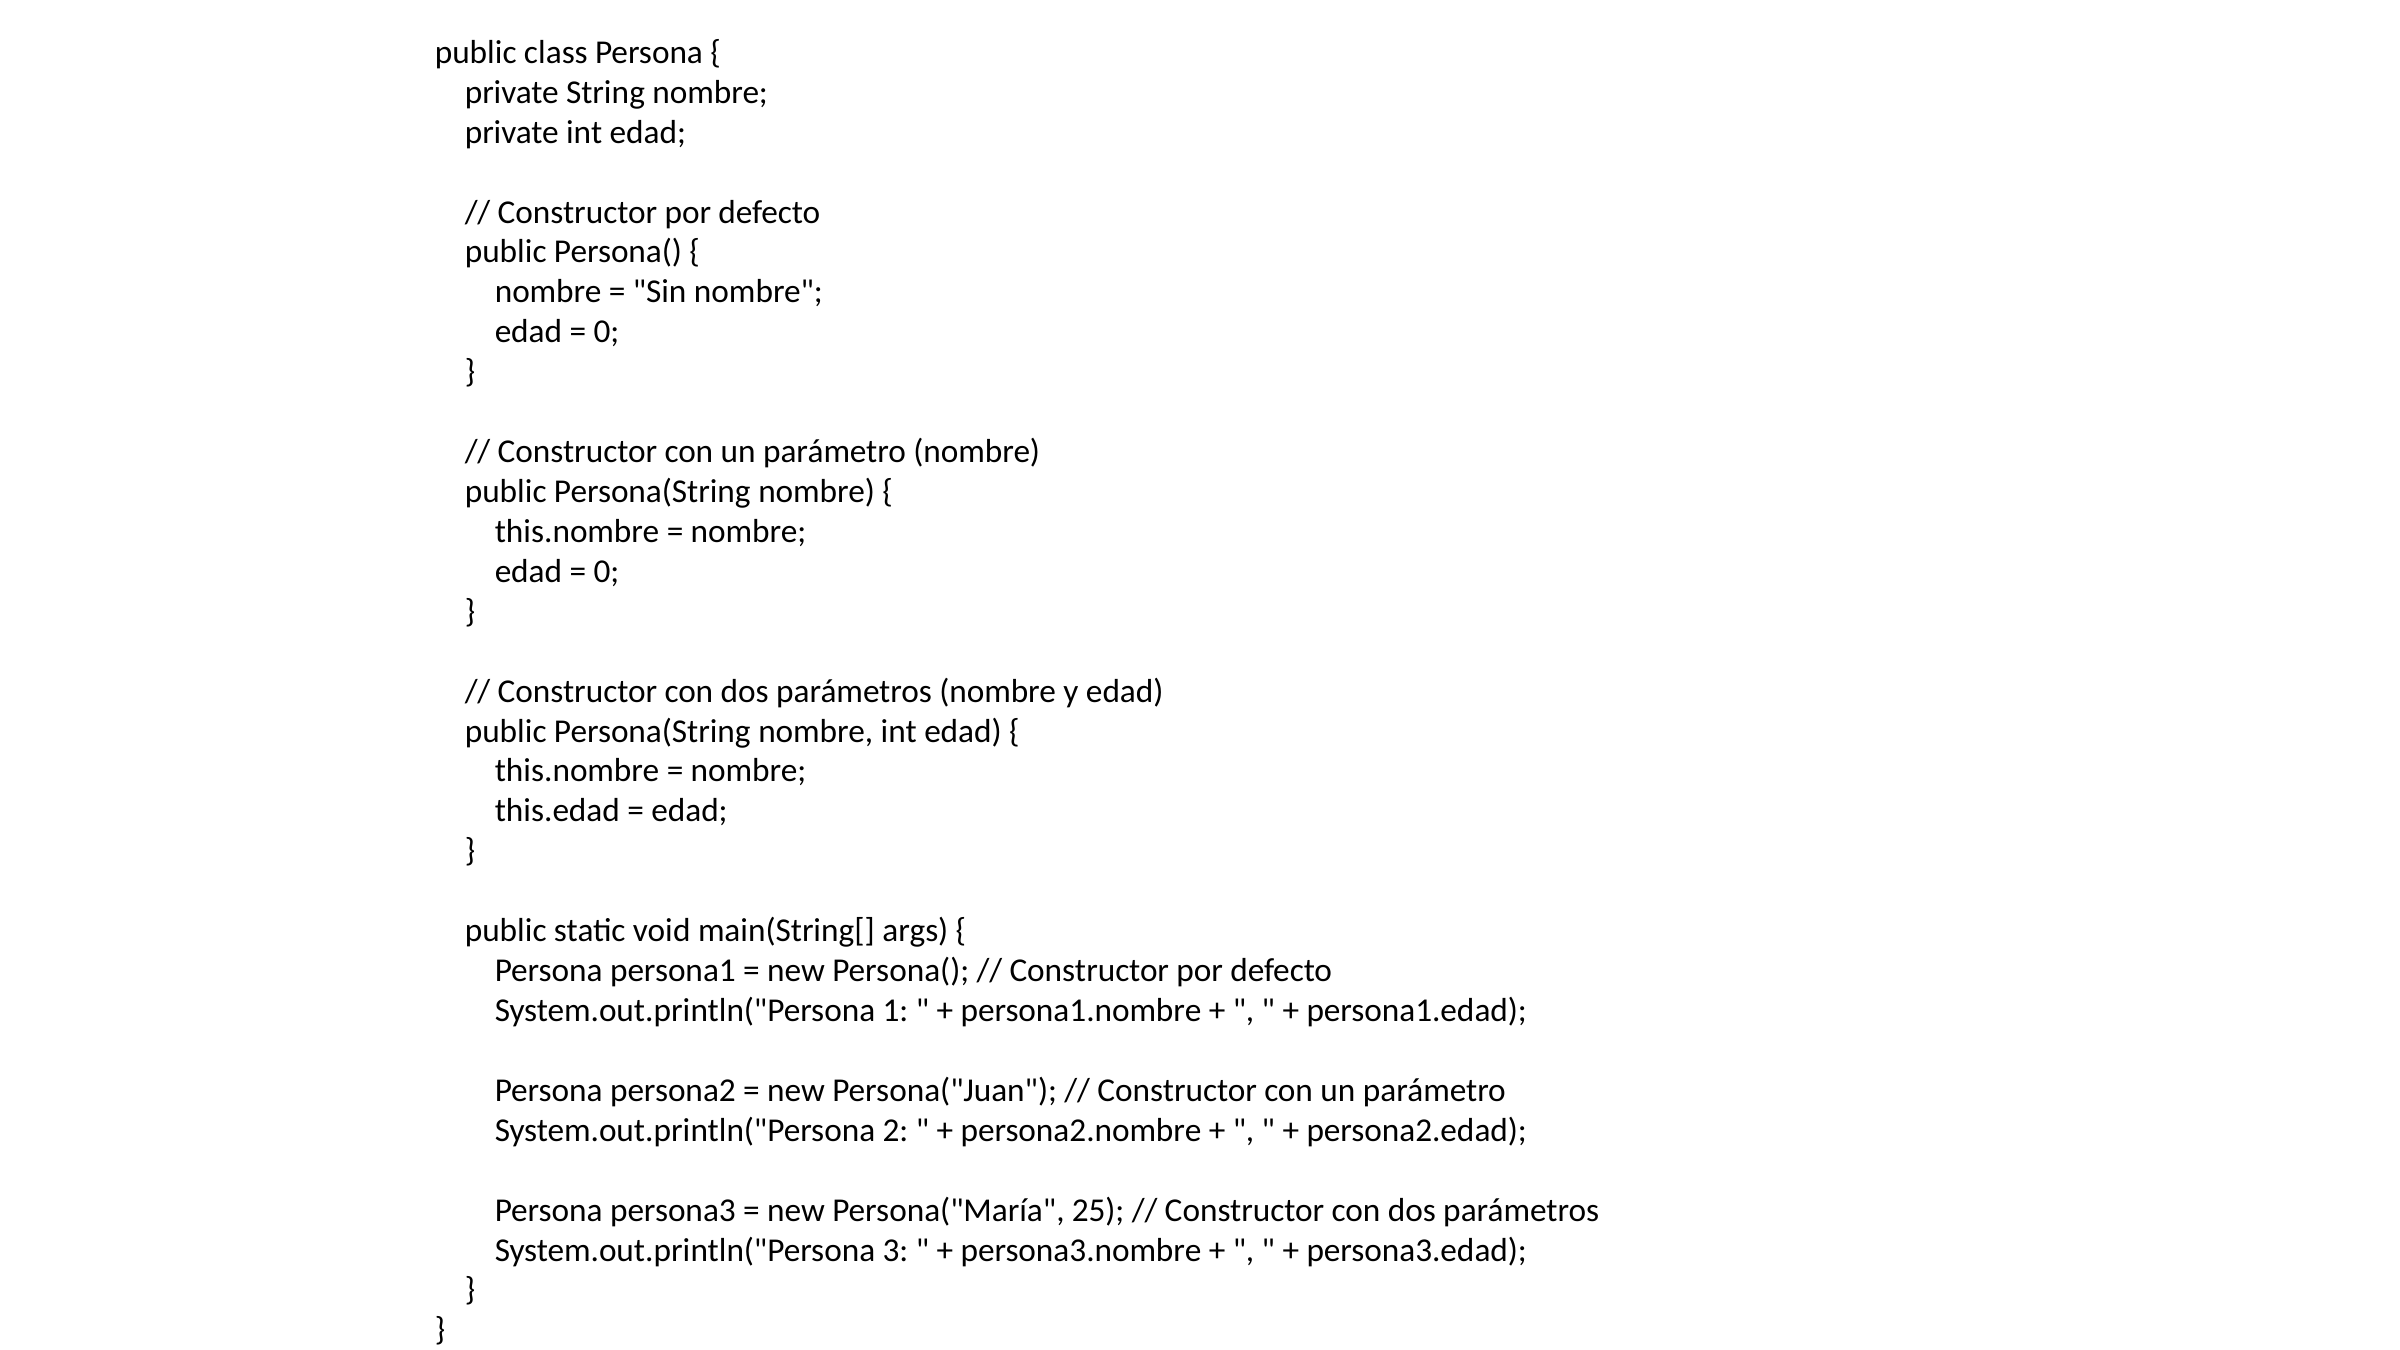

public class Persona {
    private String nombre;
    private int edad;

    // Constructor por defecto
    public Persona() {
        nombre = "Sin nombre";
        edad = 0;
    }

    // Constructor con un parámetro (nombre)
    public Persona(String nombre) {
        this.nombre = nombre;
        edad = 0;
    }

    // Constructor con dos parámetros (nombre y edad)
    public Persona(String nombre, int edad) {
        this.nombre = nombre;
        this.edad = edad;
    }

    public static void main(String[] args) {
        Persona persona1 = new Persona(); // Constructor por defecto
        System.out.println("Persona 1: " + persona1.nombre + ", " + persona1.edad);

        Persona persona2 = new Persona("Juan"); // Constructor con un parámetro
        System.out.println("Persona 2: " + persona2.nombre + ", " + persona2.edad);

        Persona persona3 = new Persona("María", 25); // Constructor con dos parámetros
        System.out.println("Persona 3: " + persona3.nombre + ", " + persona3.edad);
    }
}